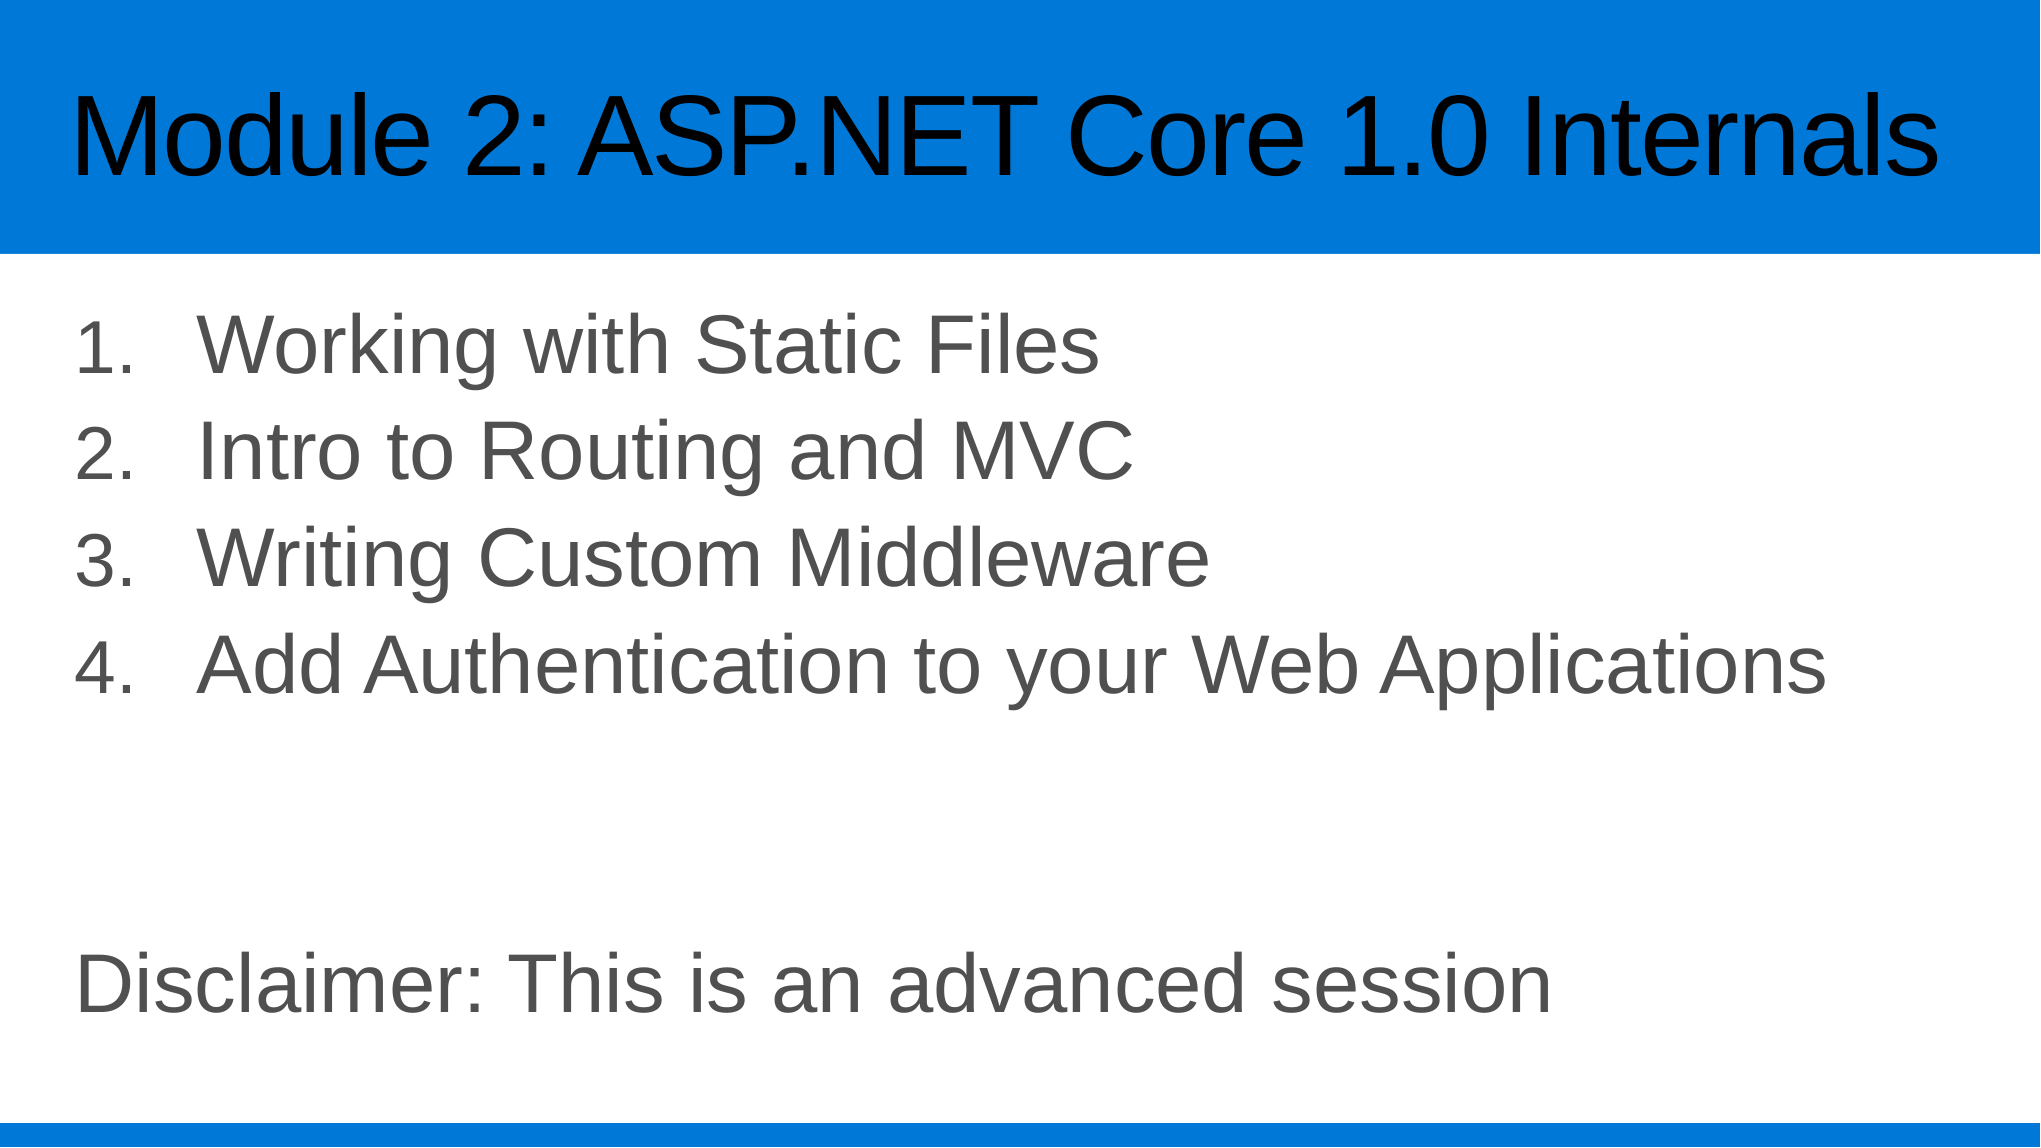

# Module 2: ASP.NET Core 1.0 Internals

Working with Static Files
Intro to Routing and MVC
Writing Custom Middleware
Add Authentication to your Web Applications

Disclaimer: This is an advanced session